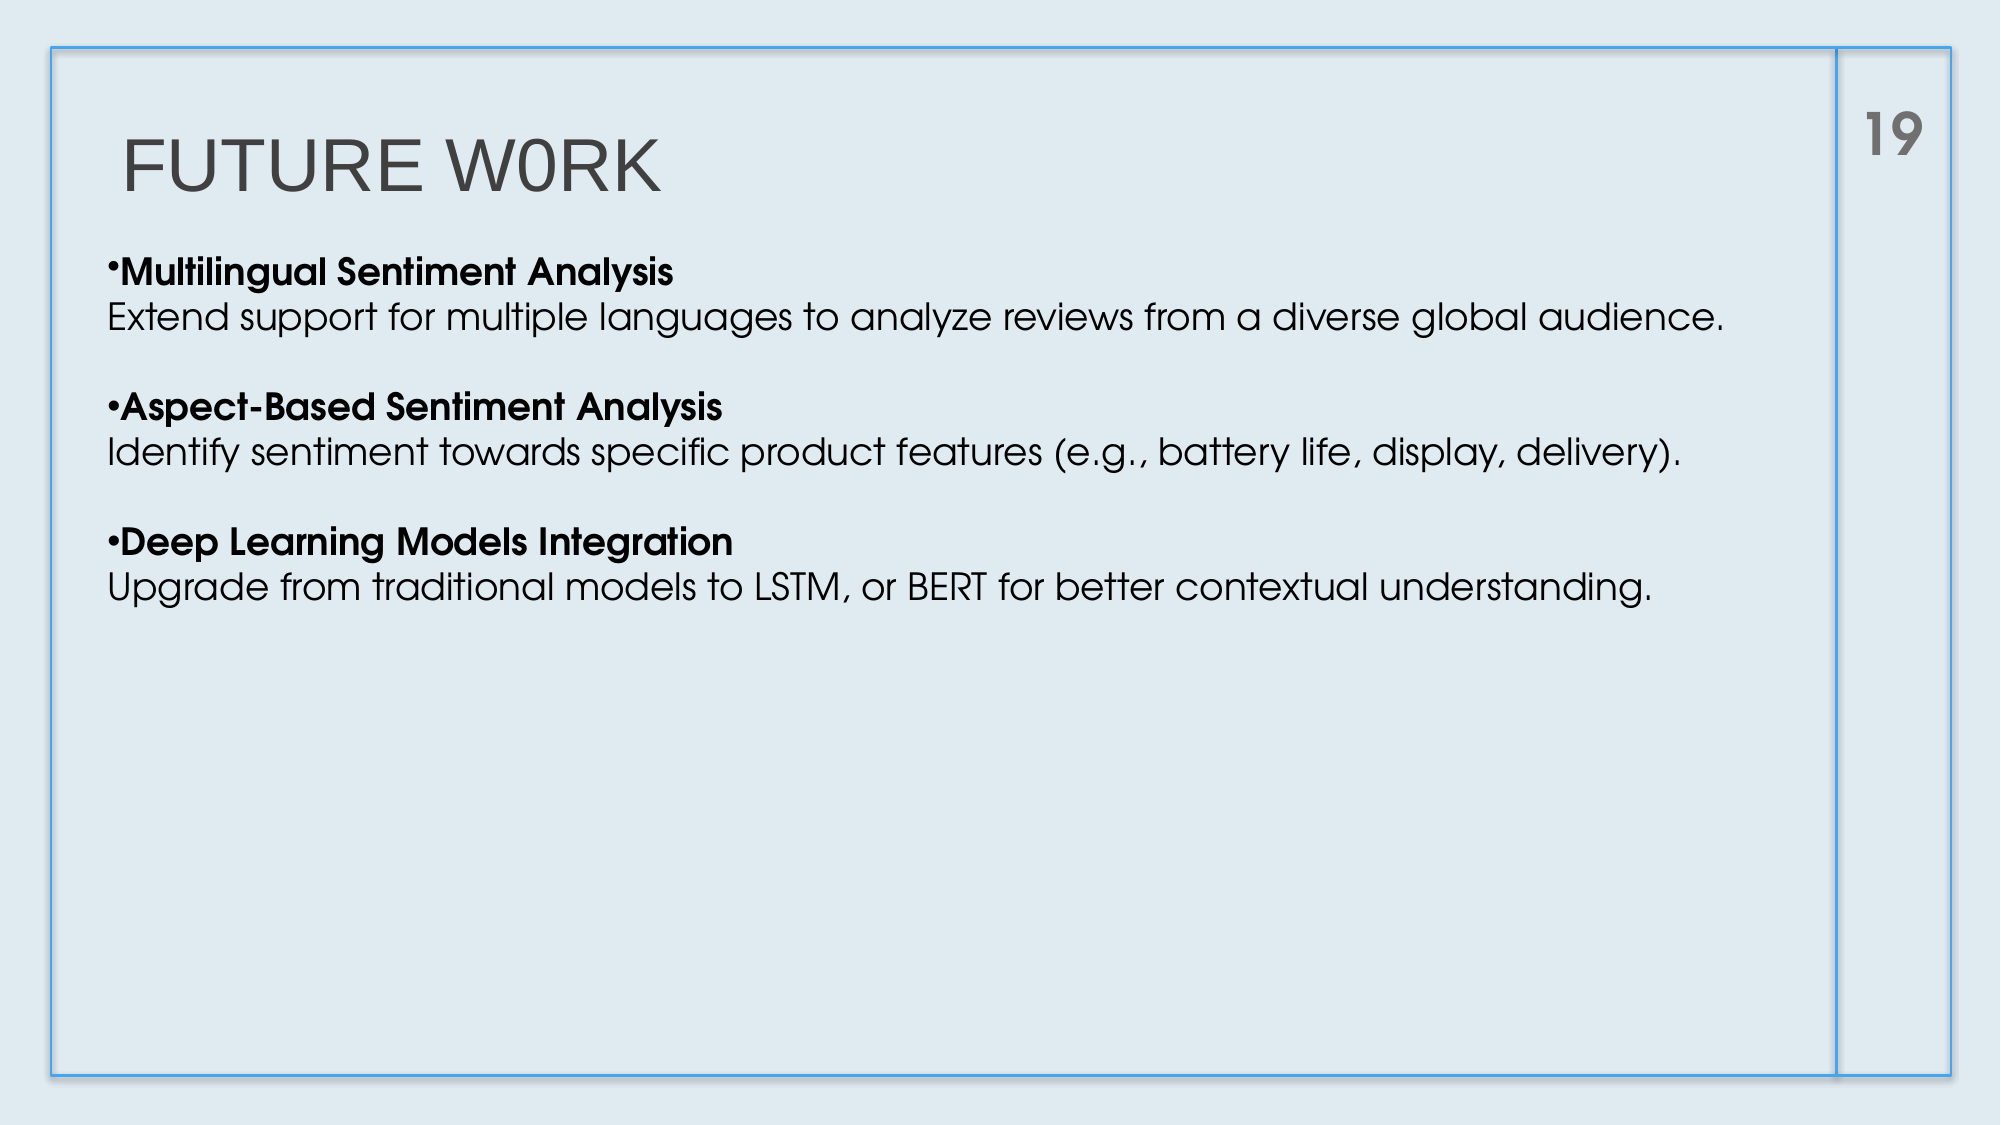

19
# FUTURE W0RK
Multilingual Sentiment Analysis
Extend support for multiple languages to analyze reviews from a diverse global audience.

Aspect-Based Sentiment Analysis
Identify sentiment towards specific product features (e.g., battery life, display, delivery).

Deep Learning Models Integration
Upgrade from traditional models to LSTM, or BERT for better contextual understanding.